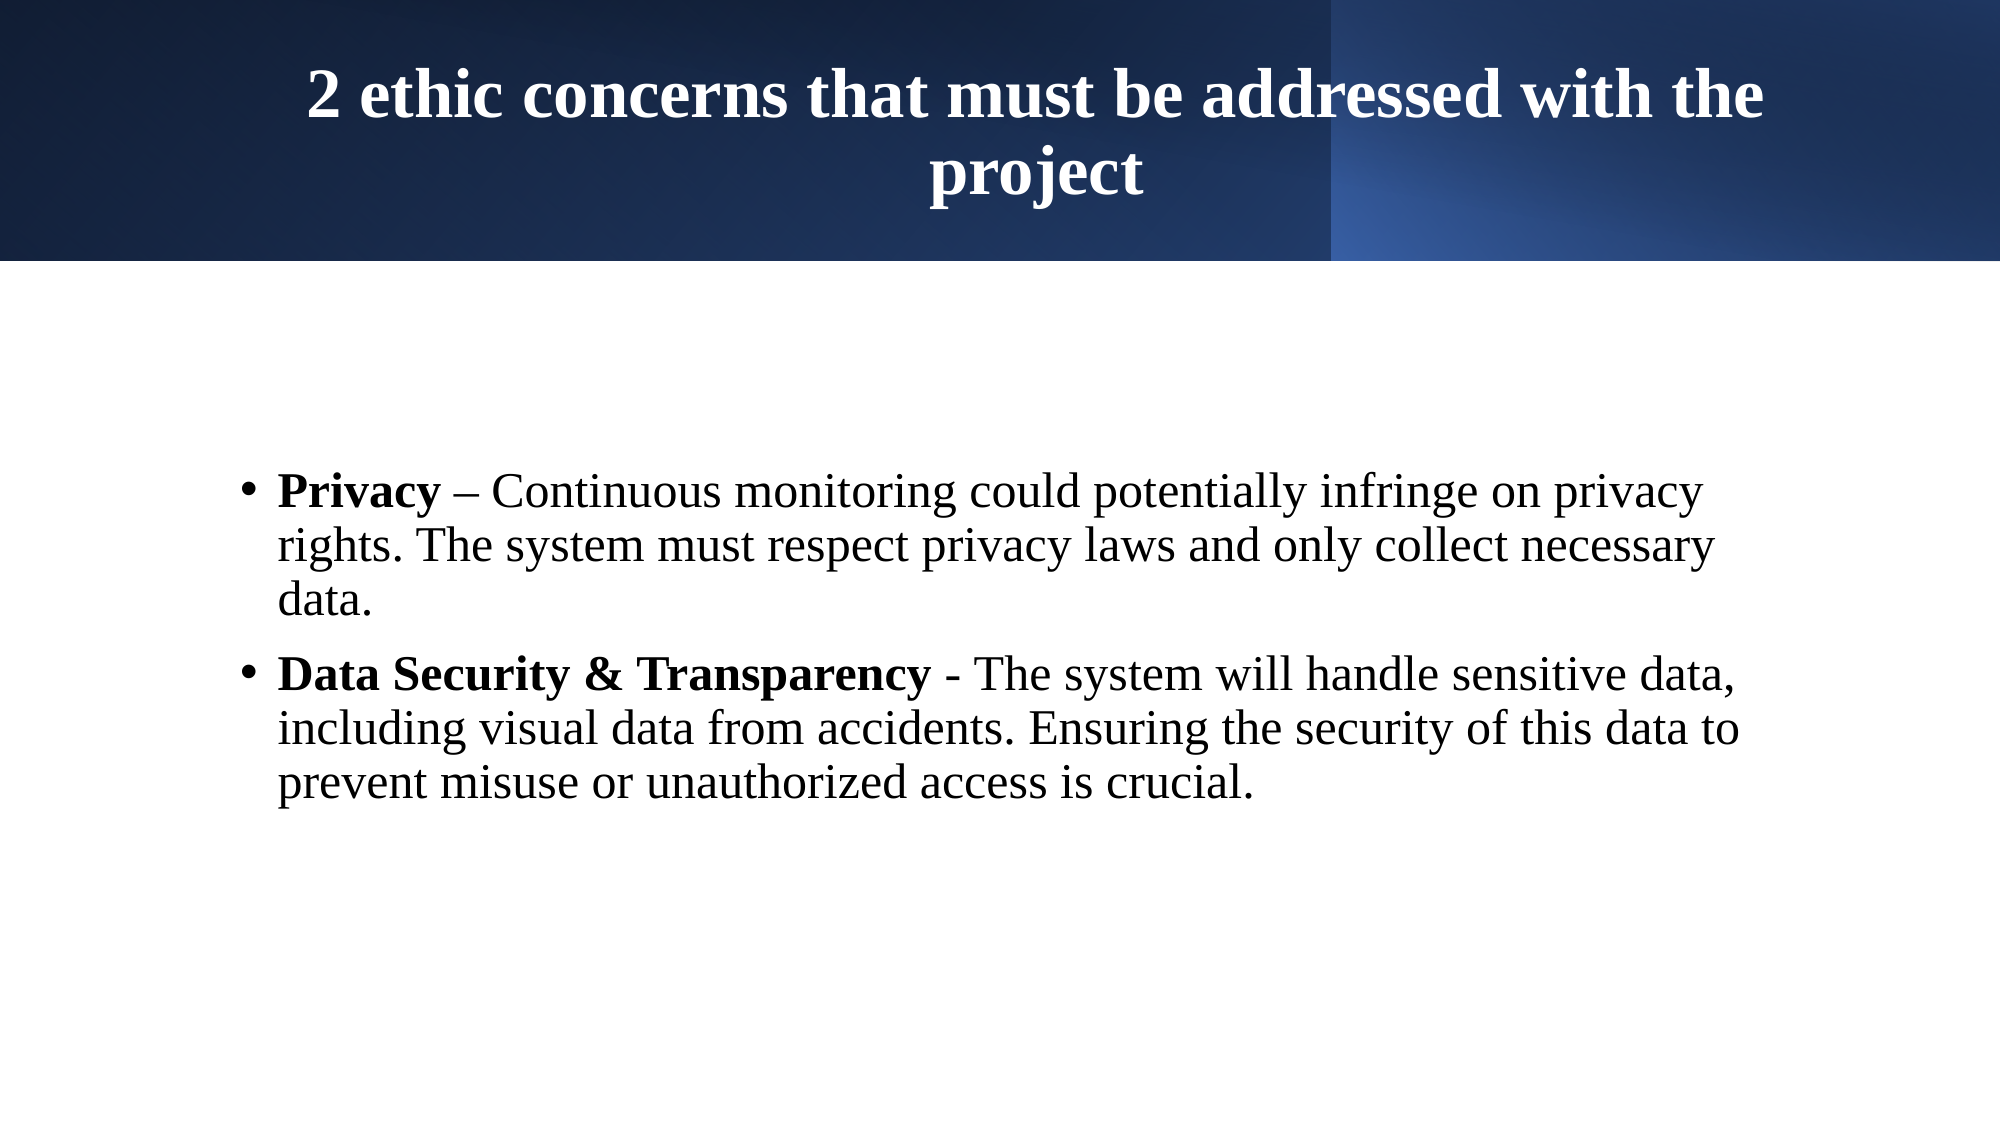

# 2 ethic concerns that must be addressed with the project
Privacy – Continuous monitoring could potentially infringe on privacy rights. The system must respect privacy laws and only collect necessary data.
Data Security & Transparency - The system will handle sensitive data, including visual data from accidents. Ensuring the security of this data to prevent misuse or unauthorized access is crucial.
27